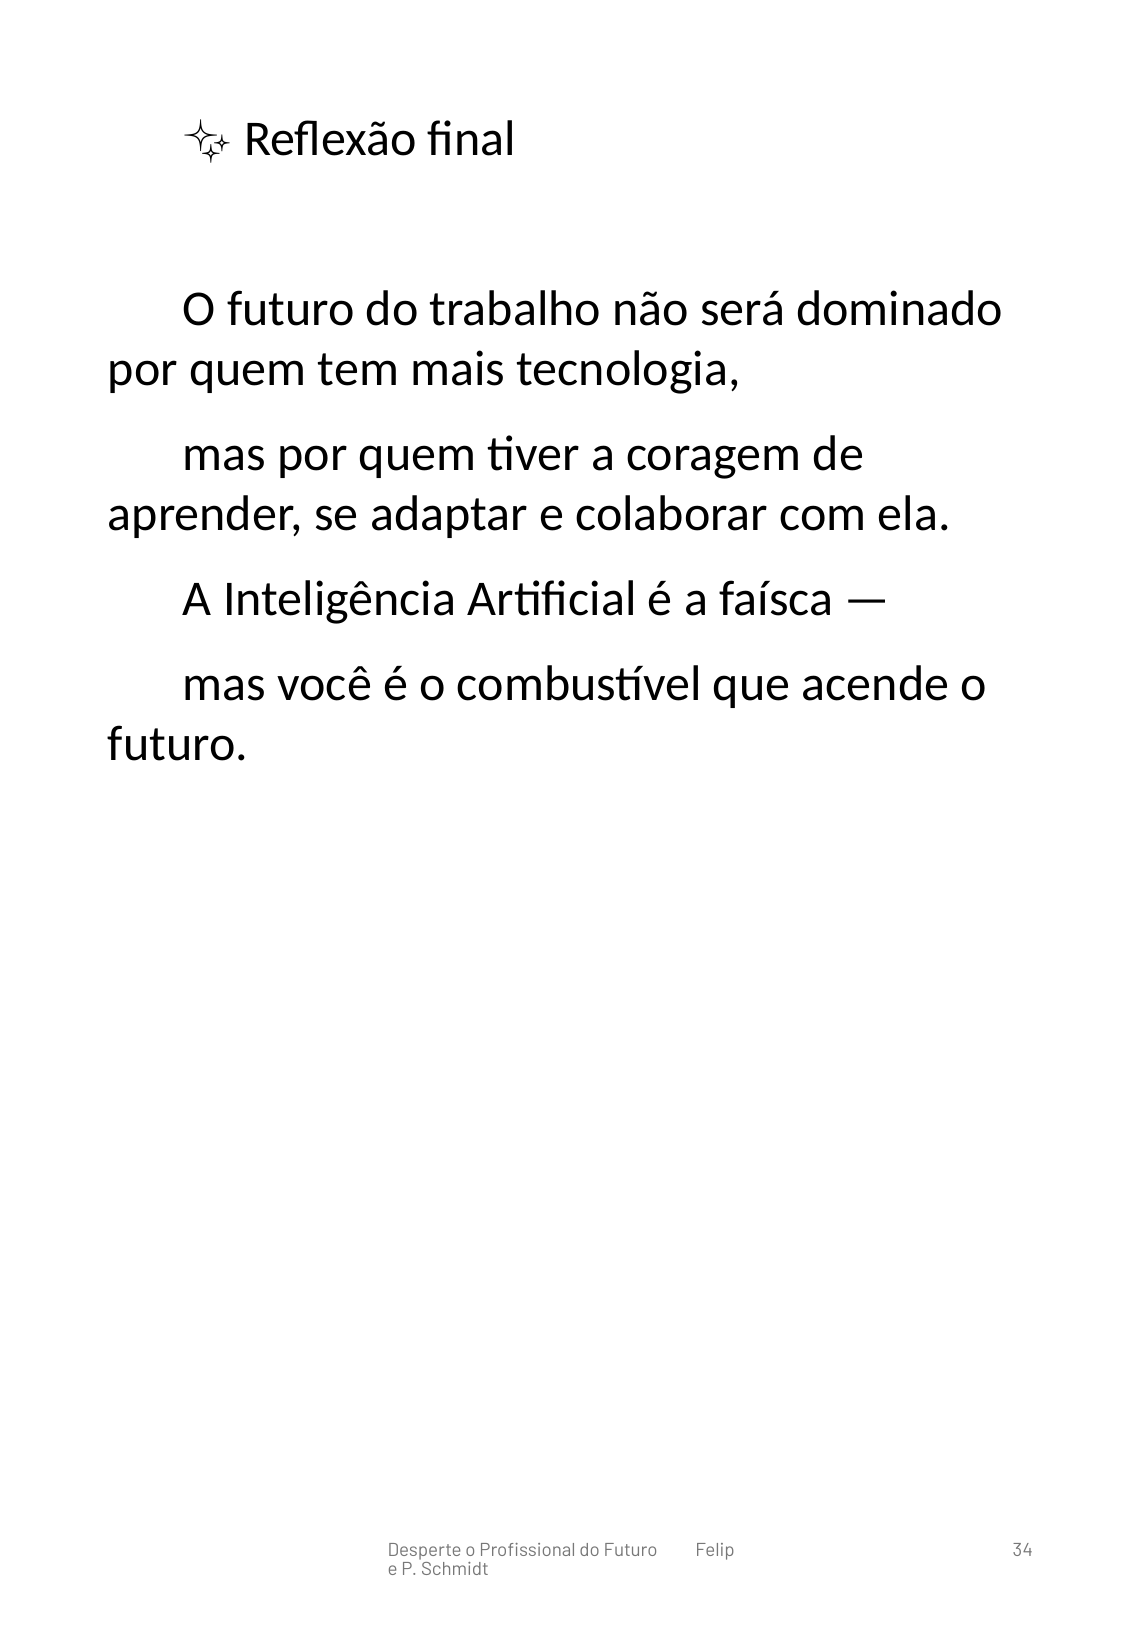

✨ Reflexão final

O futuro do trabalho não será dominado por quem tem mais tecnologia,
mas por quem tiver a coragem de aprender, se adaptar e colaborar com ela.
A Inteligência Artificial é a faísca —
mas você é o combustível que acende o futuro.

Desperte o Profissional do Futuro          Felipe P. Schmidt
34